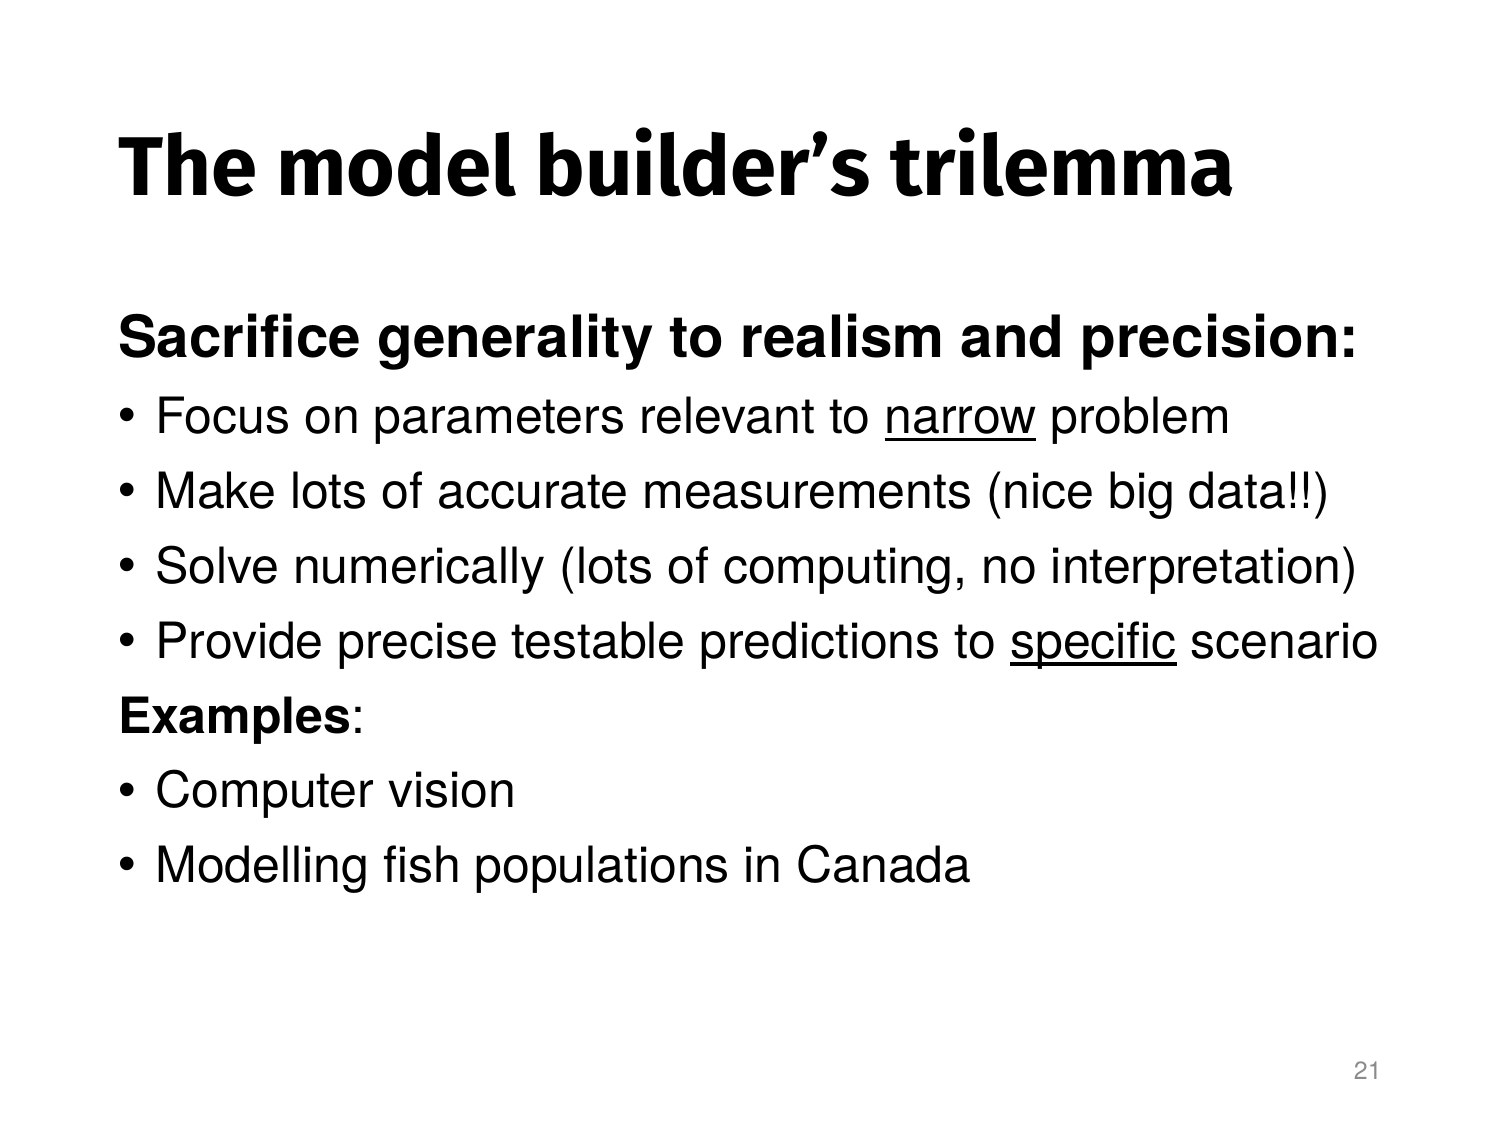

# The model builder’s trilemma
Sacrifice generality to realism and precision:
Focus on parameters relevant to narrow problem
Make lots of accurate measurements (nice big data!!)
Solve numerically (lots of computing, no interpretation)
Provide precise testable predictions to specific scenario
Examples:
Computer vision
Modelling fish populations in Canada

21